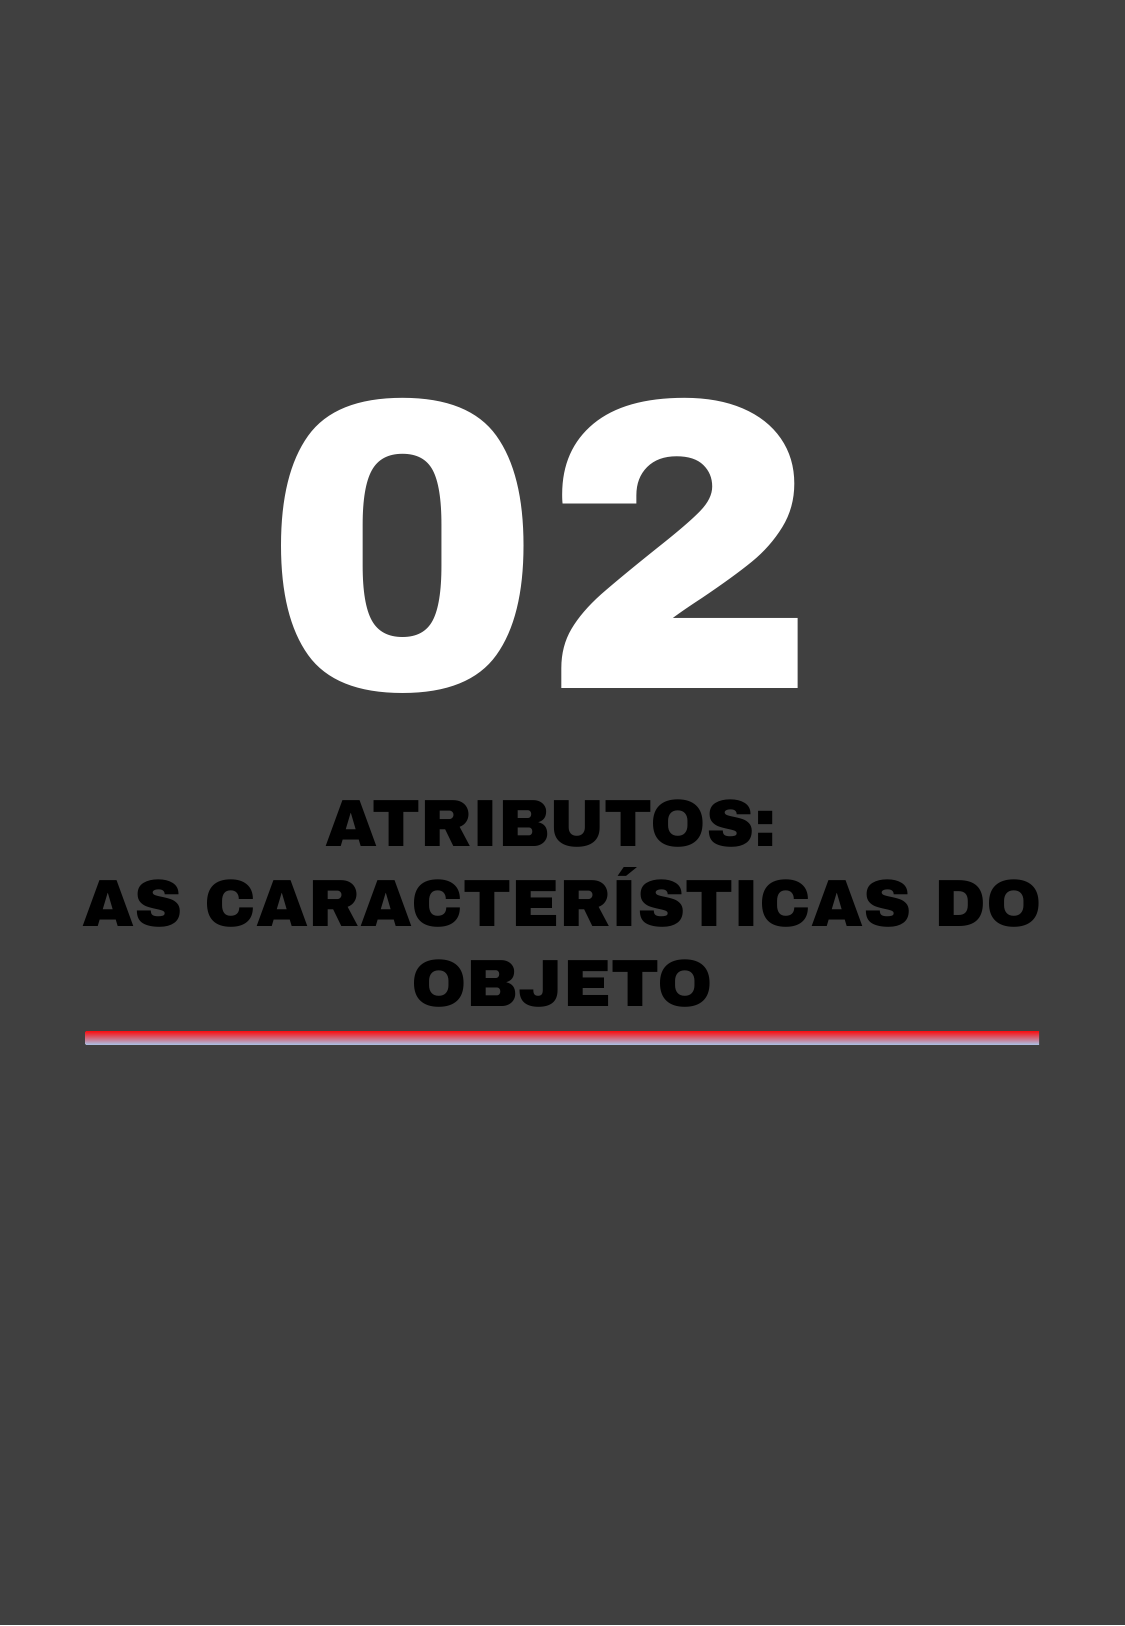

02
ATRIBUTOS:
AS CARACTERÍSTICAS DO OBJETO

5